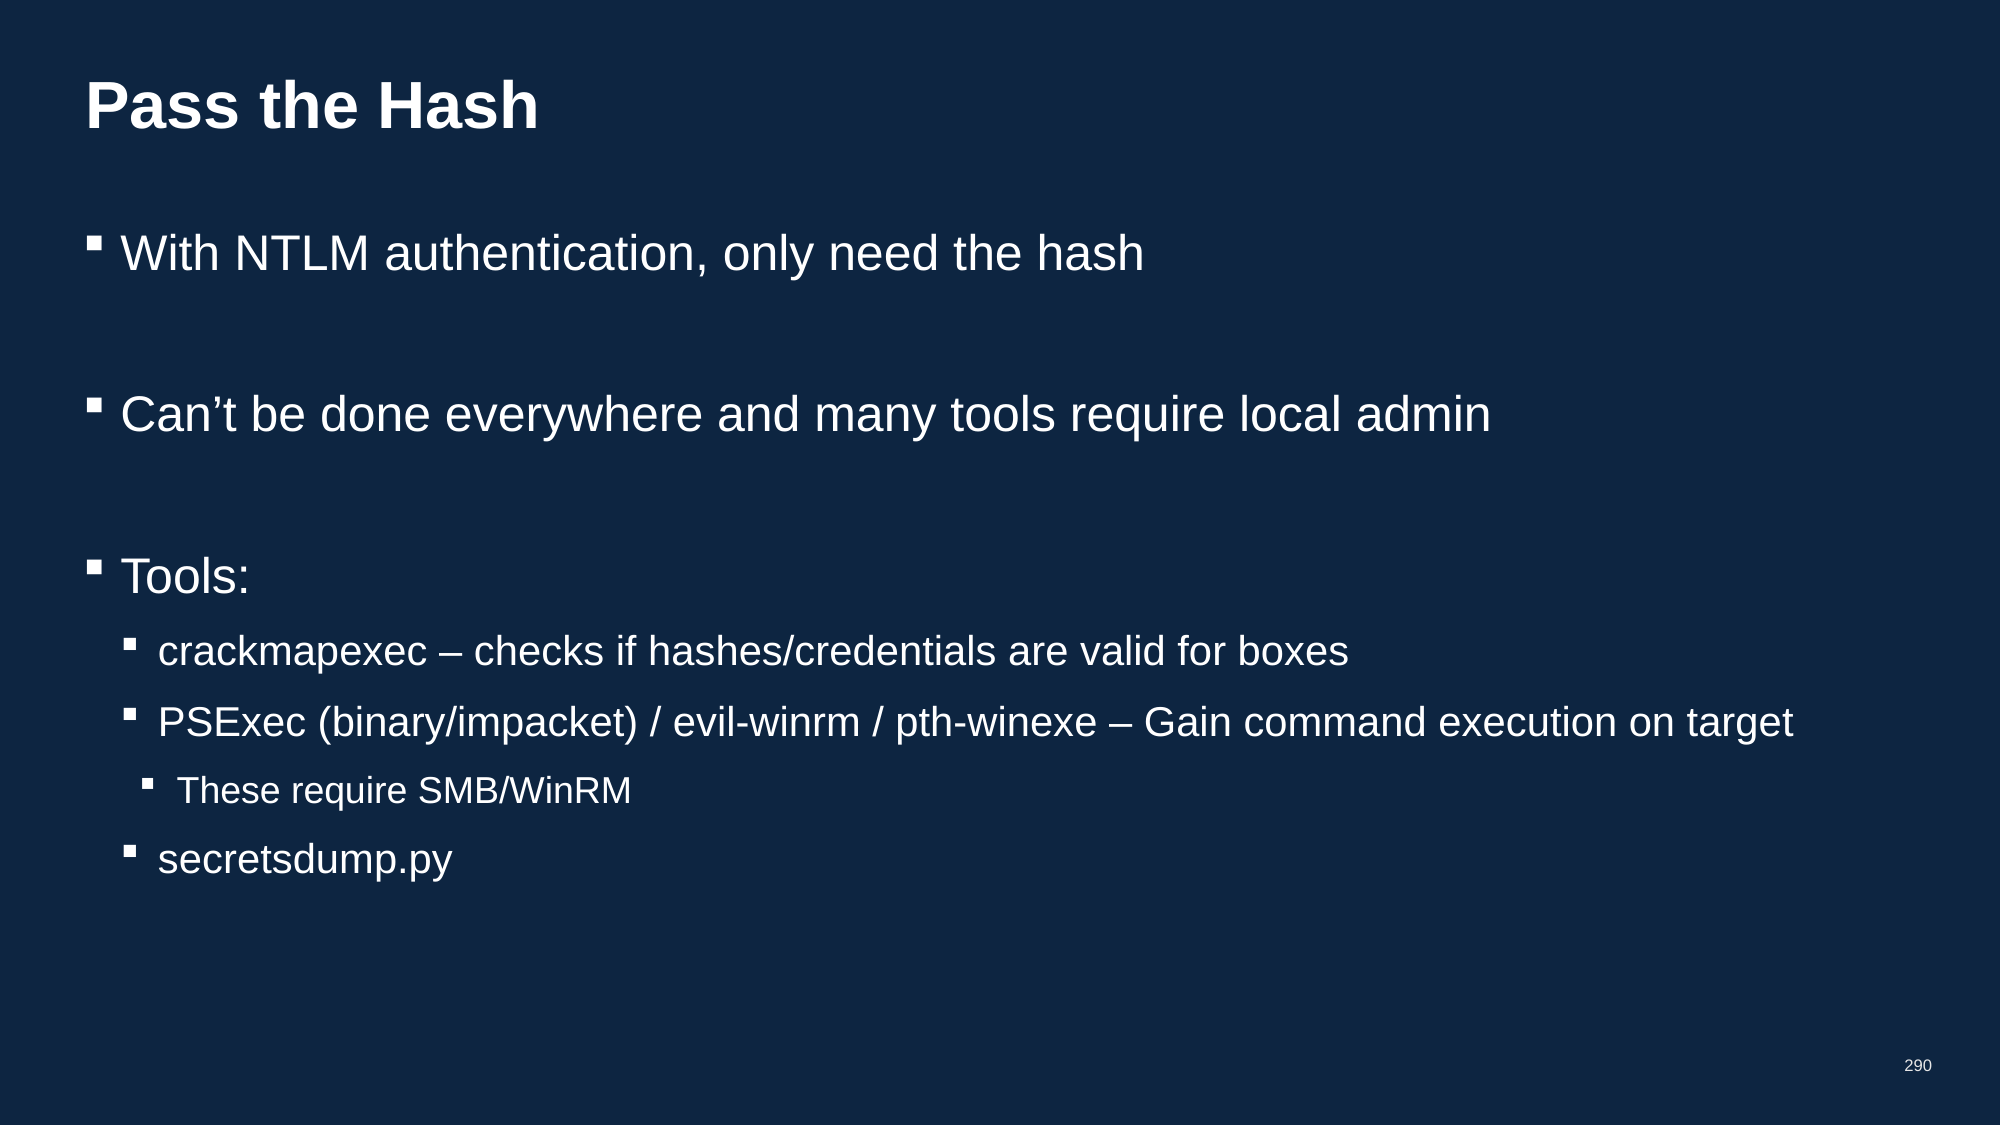

# Pass the Hash
With NTLM authentication, only need the hash

Can’t be done everywhere and many tools require local admin

Tools:
crackmapexec – checks if hashes/credentials are valid for boxes
PSExec (binary/impacket) / evil-winrm / pth-winexe – Gain command execution on target
These require SMB/WinRM
secretsdump.py
290